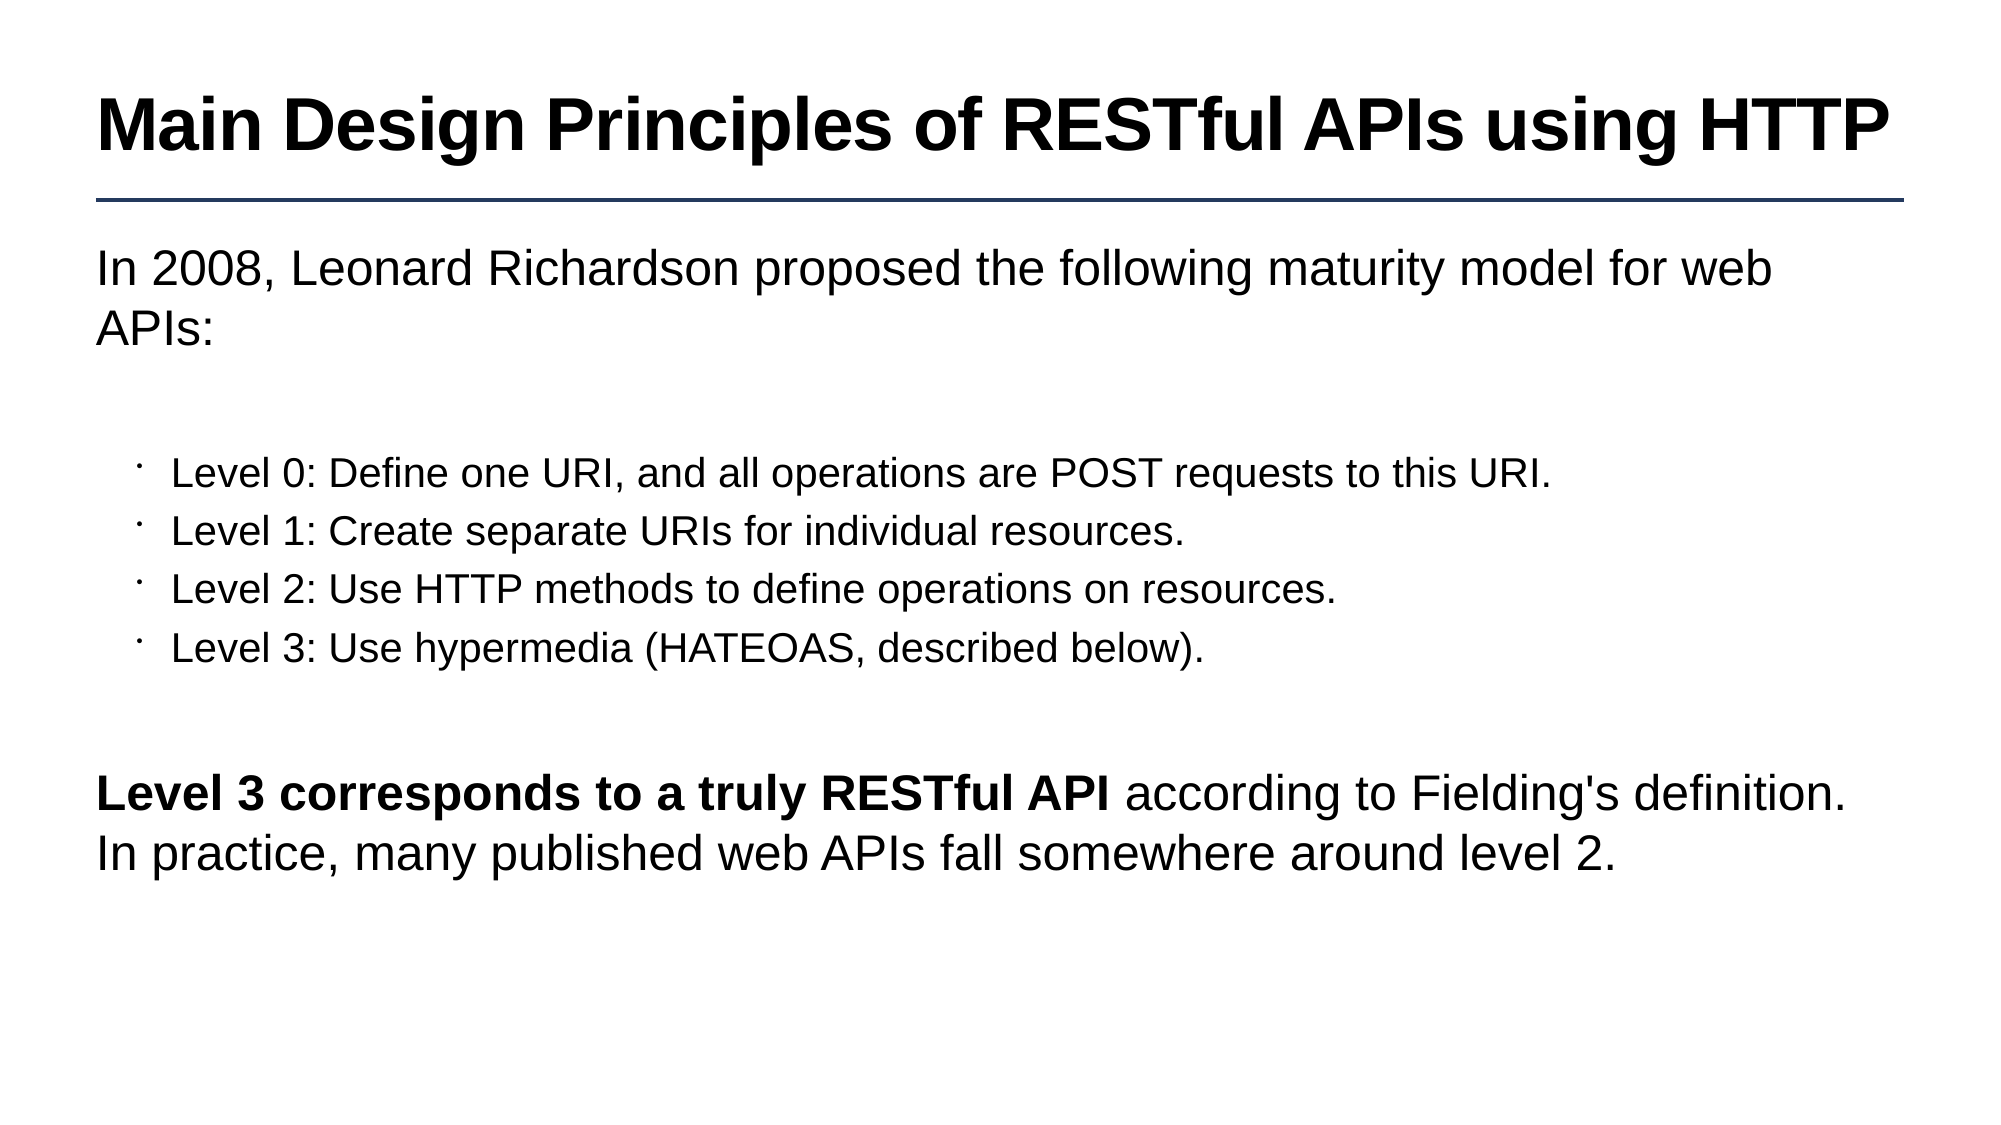

# Main Design Principles of RESTful APIs using HTTP
In 2008, Leonard Richardson proposed the following maturity model for web APIs:

Level 0: Define one URI, and all operations are POST requests to this URI.
Level 1: Create separate URIs for individual resources.
Level 2: Use HTTP methods to define operations on resources.
Level 3: Use hypermedia (HATEOAS, described below).

Level 3 corresponds to a truly RESTful API according to Fielding's definition. In practice, many published web APIs fall somewhere around level 2.